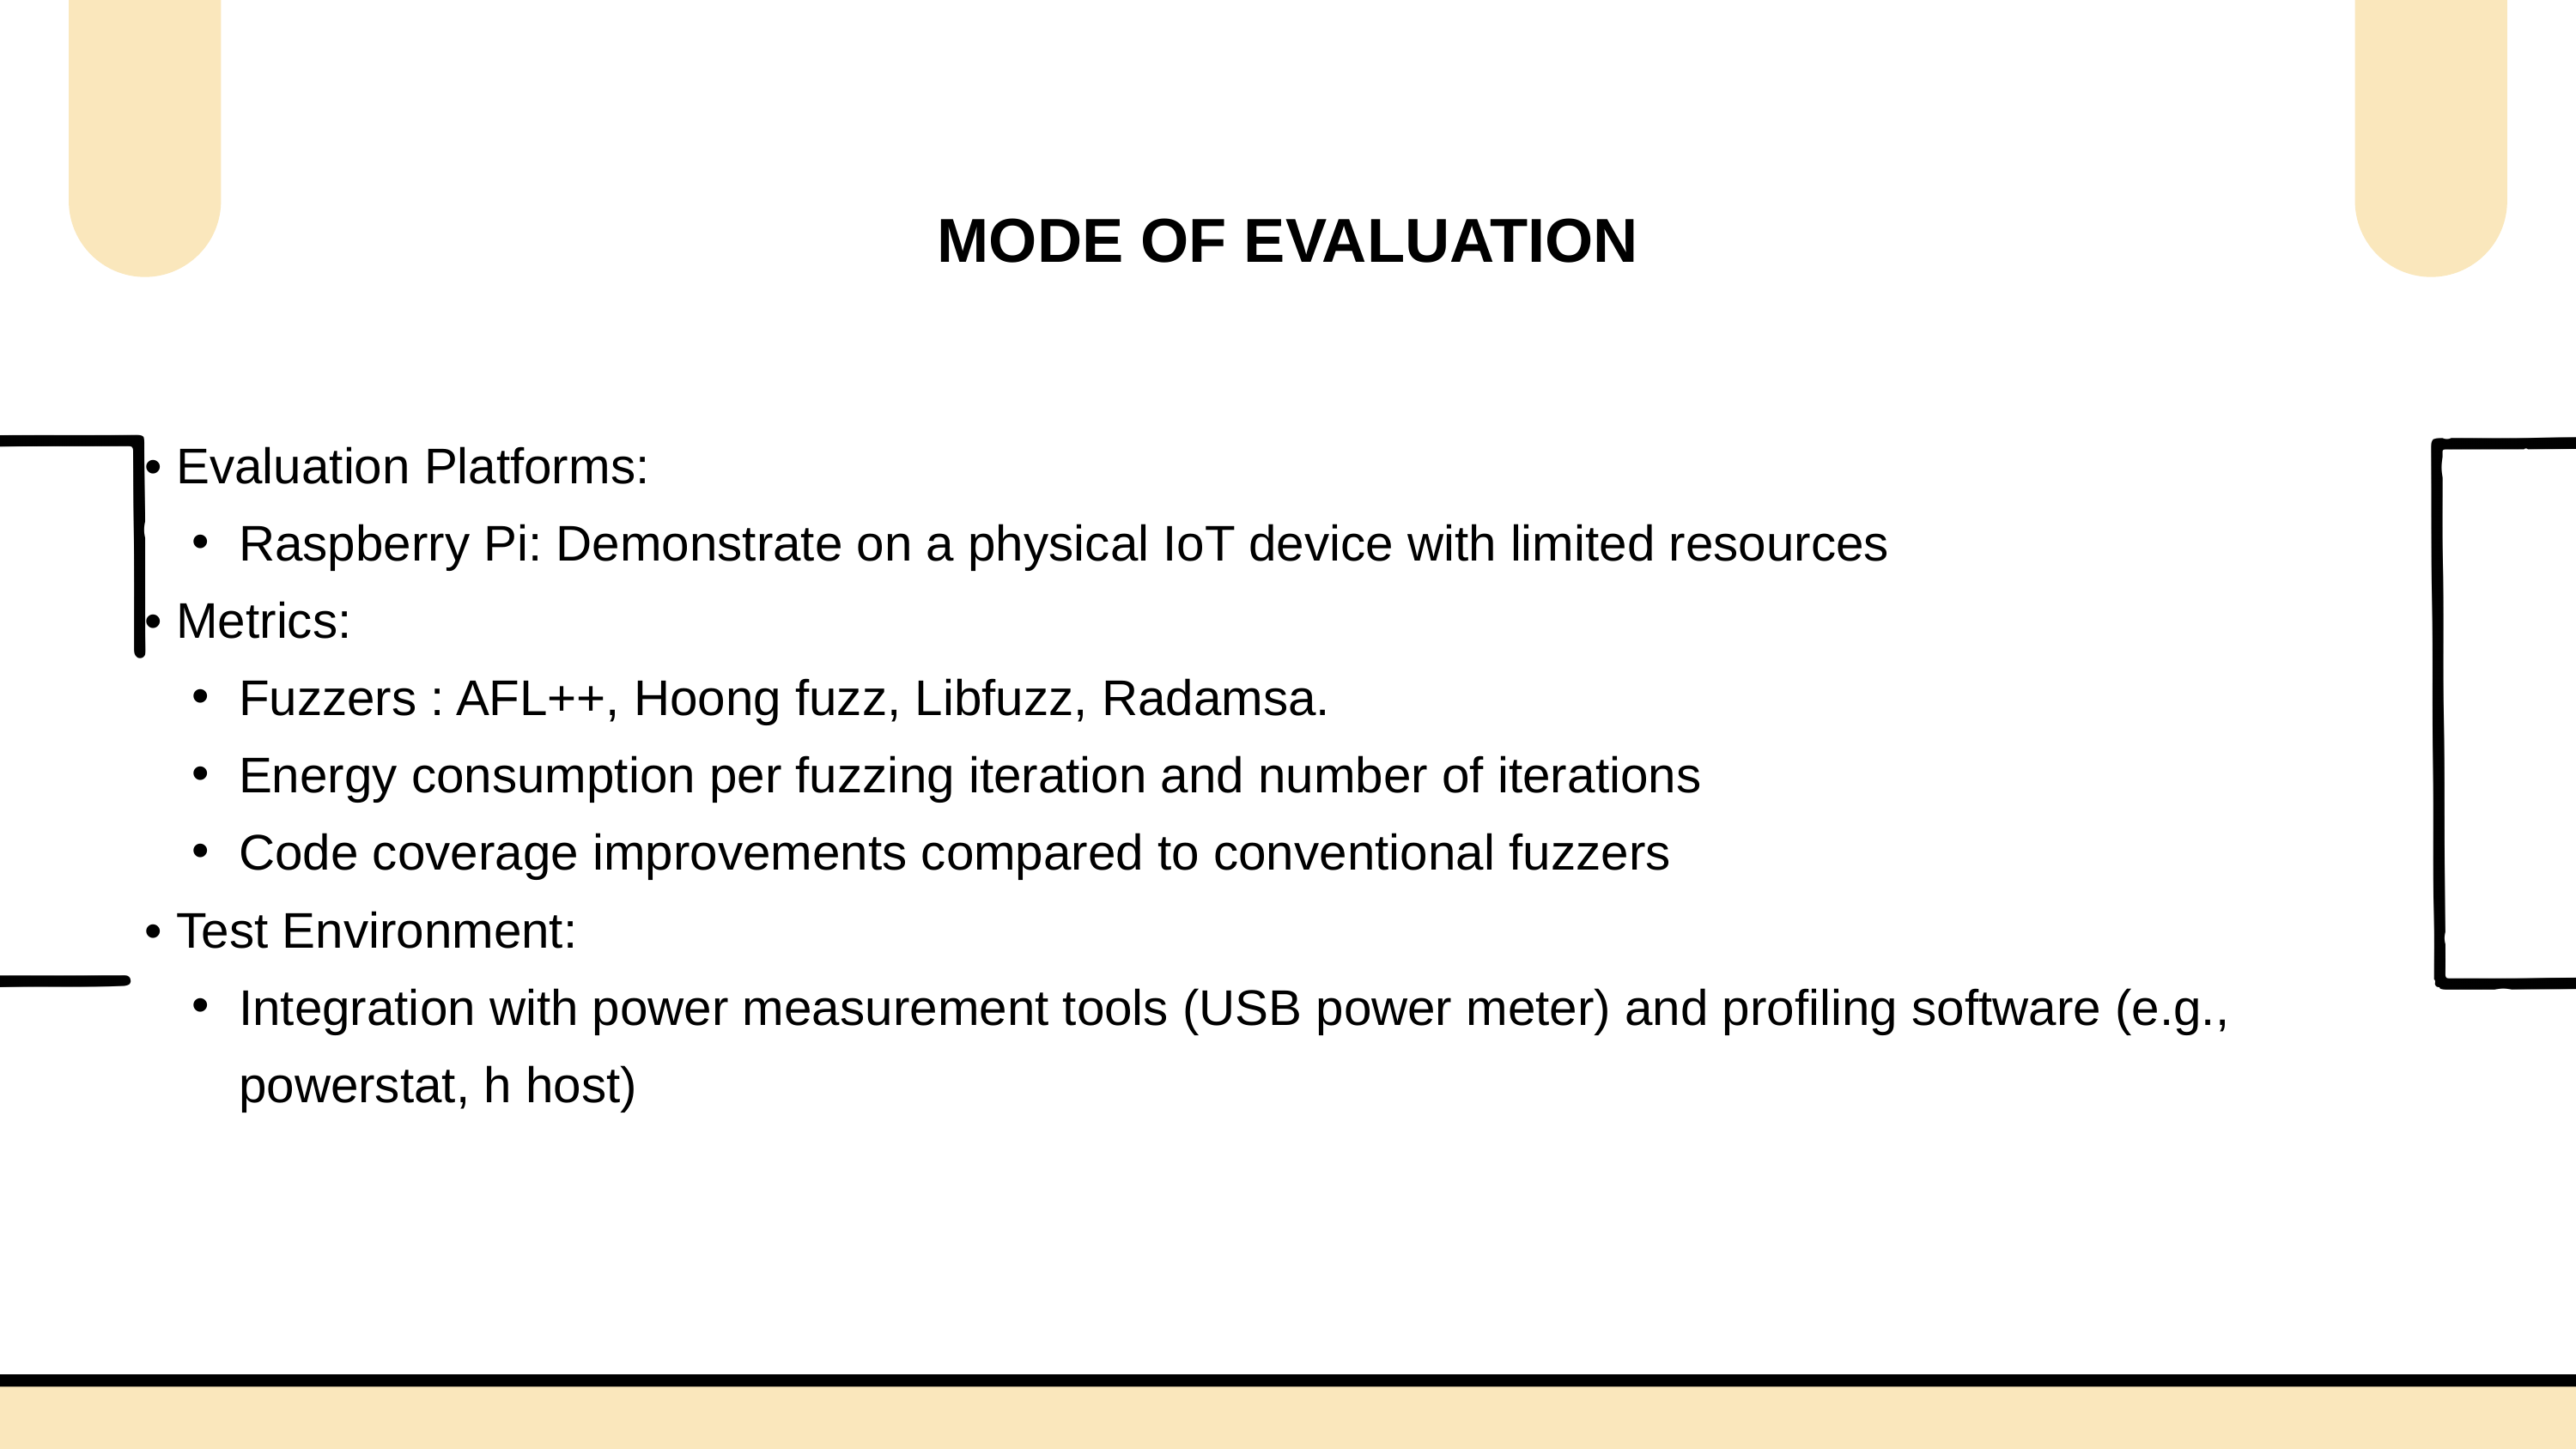

MODE OF EVALUATION

• Evaluation Platforms:
Raspberry Pi: Demonstrate on a physical IoT device with limited resources
• Metrics:
Fuzzers : AFL++, Hoong fuzz, Libfuzz, Radamsa.
Energy consumption per fuzzing iteration and number of iterations
Code coverage improvements compared to conventional fuzzers
• Test Environment:
Integration with power measurement tools (USB power meter) and profiling software (e.g., powerstat, h host)